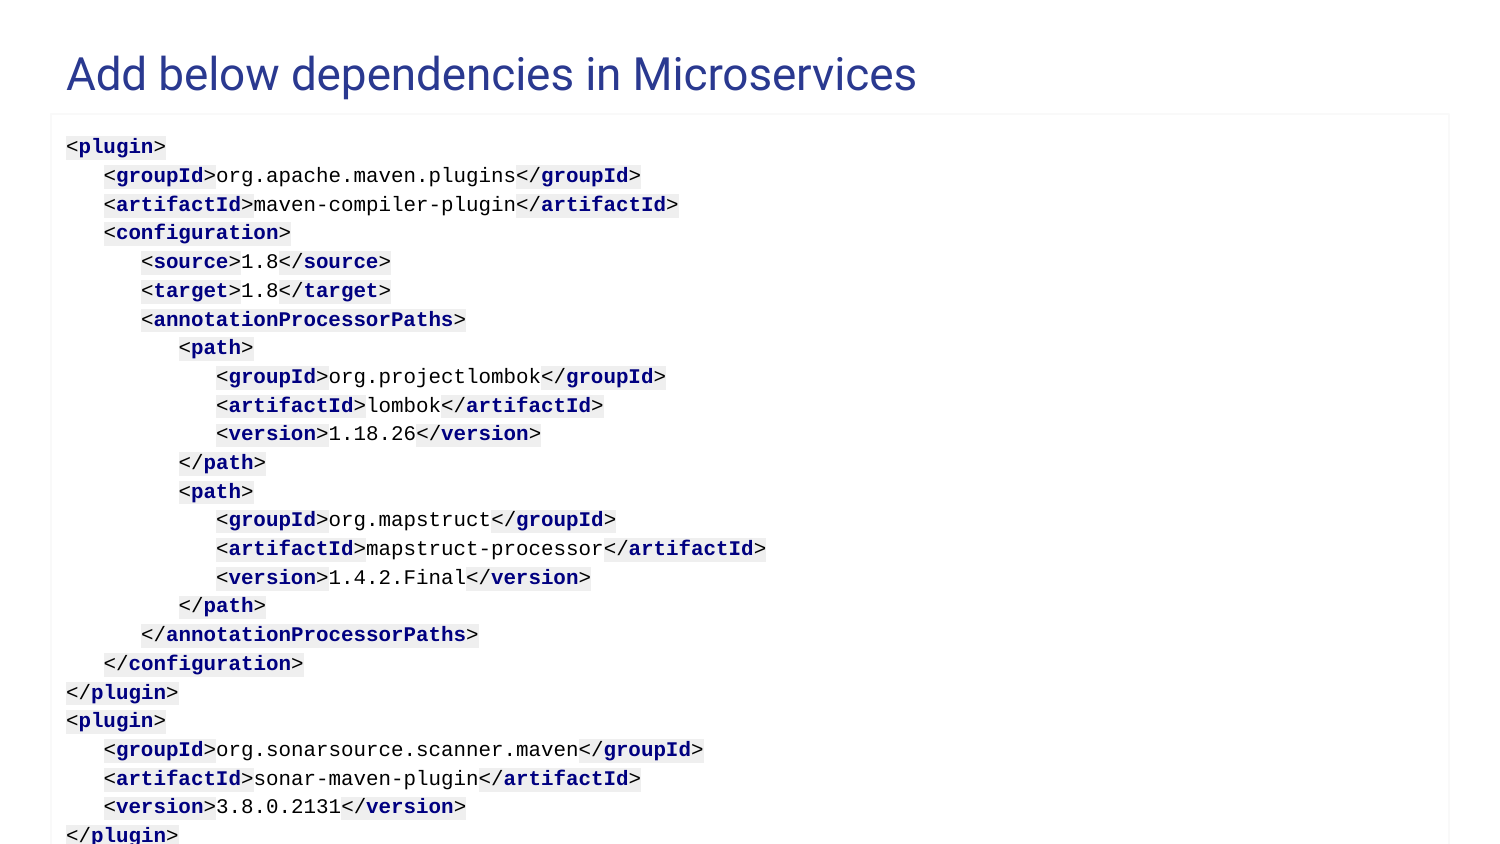

# Add below dependencies in Microservices
<plugin>
   <groupId>org.apache.maven.plugins</groupId>
   <artifactId>maven-compiler-plugin</artifactId>
   <configuration>
      <source>1.8</source>
      <target>1.8</target>
      <annotationProcessorPaths>
         <path>
            <groupId>org.projectlombok</groupId>
            <artifactId>lombok</artifactId>
            <version>1.18.26</version>
         </path>
         <path>
            <groupId>org.mapstruct</groupId>
            <artifactId>mapstruct-processor</artifactId>
            <version>1.4.2.Final</version>
         </path>
      </annotationProcessorPaths>
   </configuration>
</plugin>
<plugin>
   <groupId>org.sonarsource.scanner.maven</groupId>
   <artifactId>sonar-maven-plugin</artifactId>
   <version>3.8.0.2131</version>
</plugin>